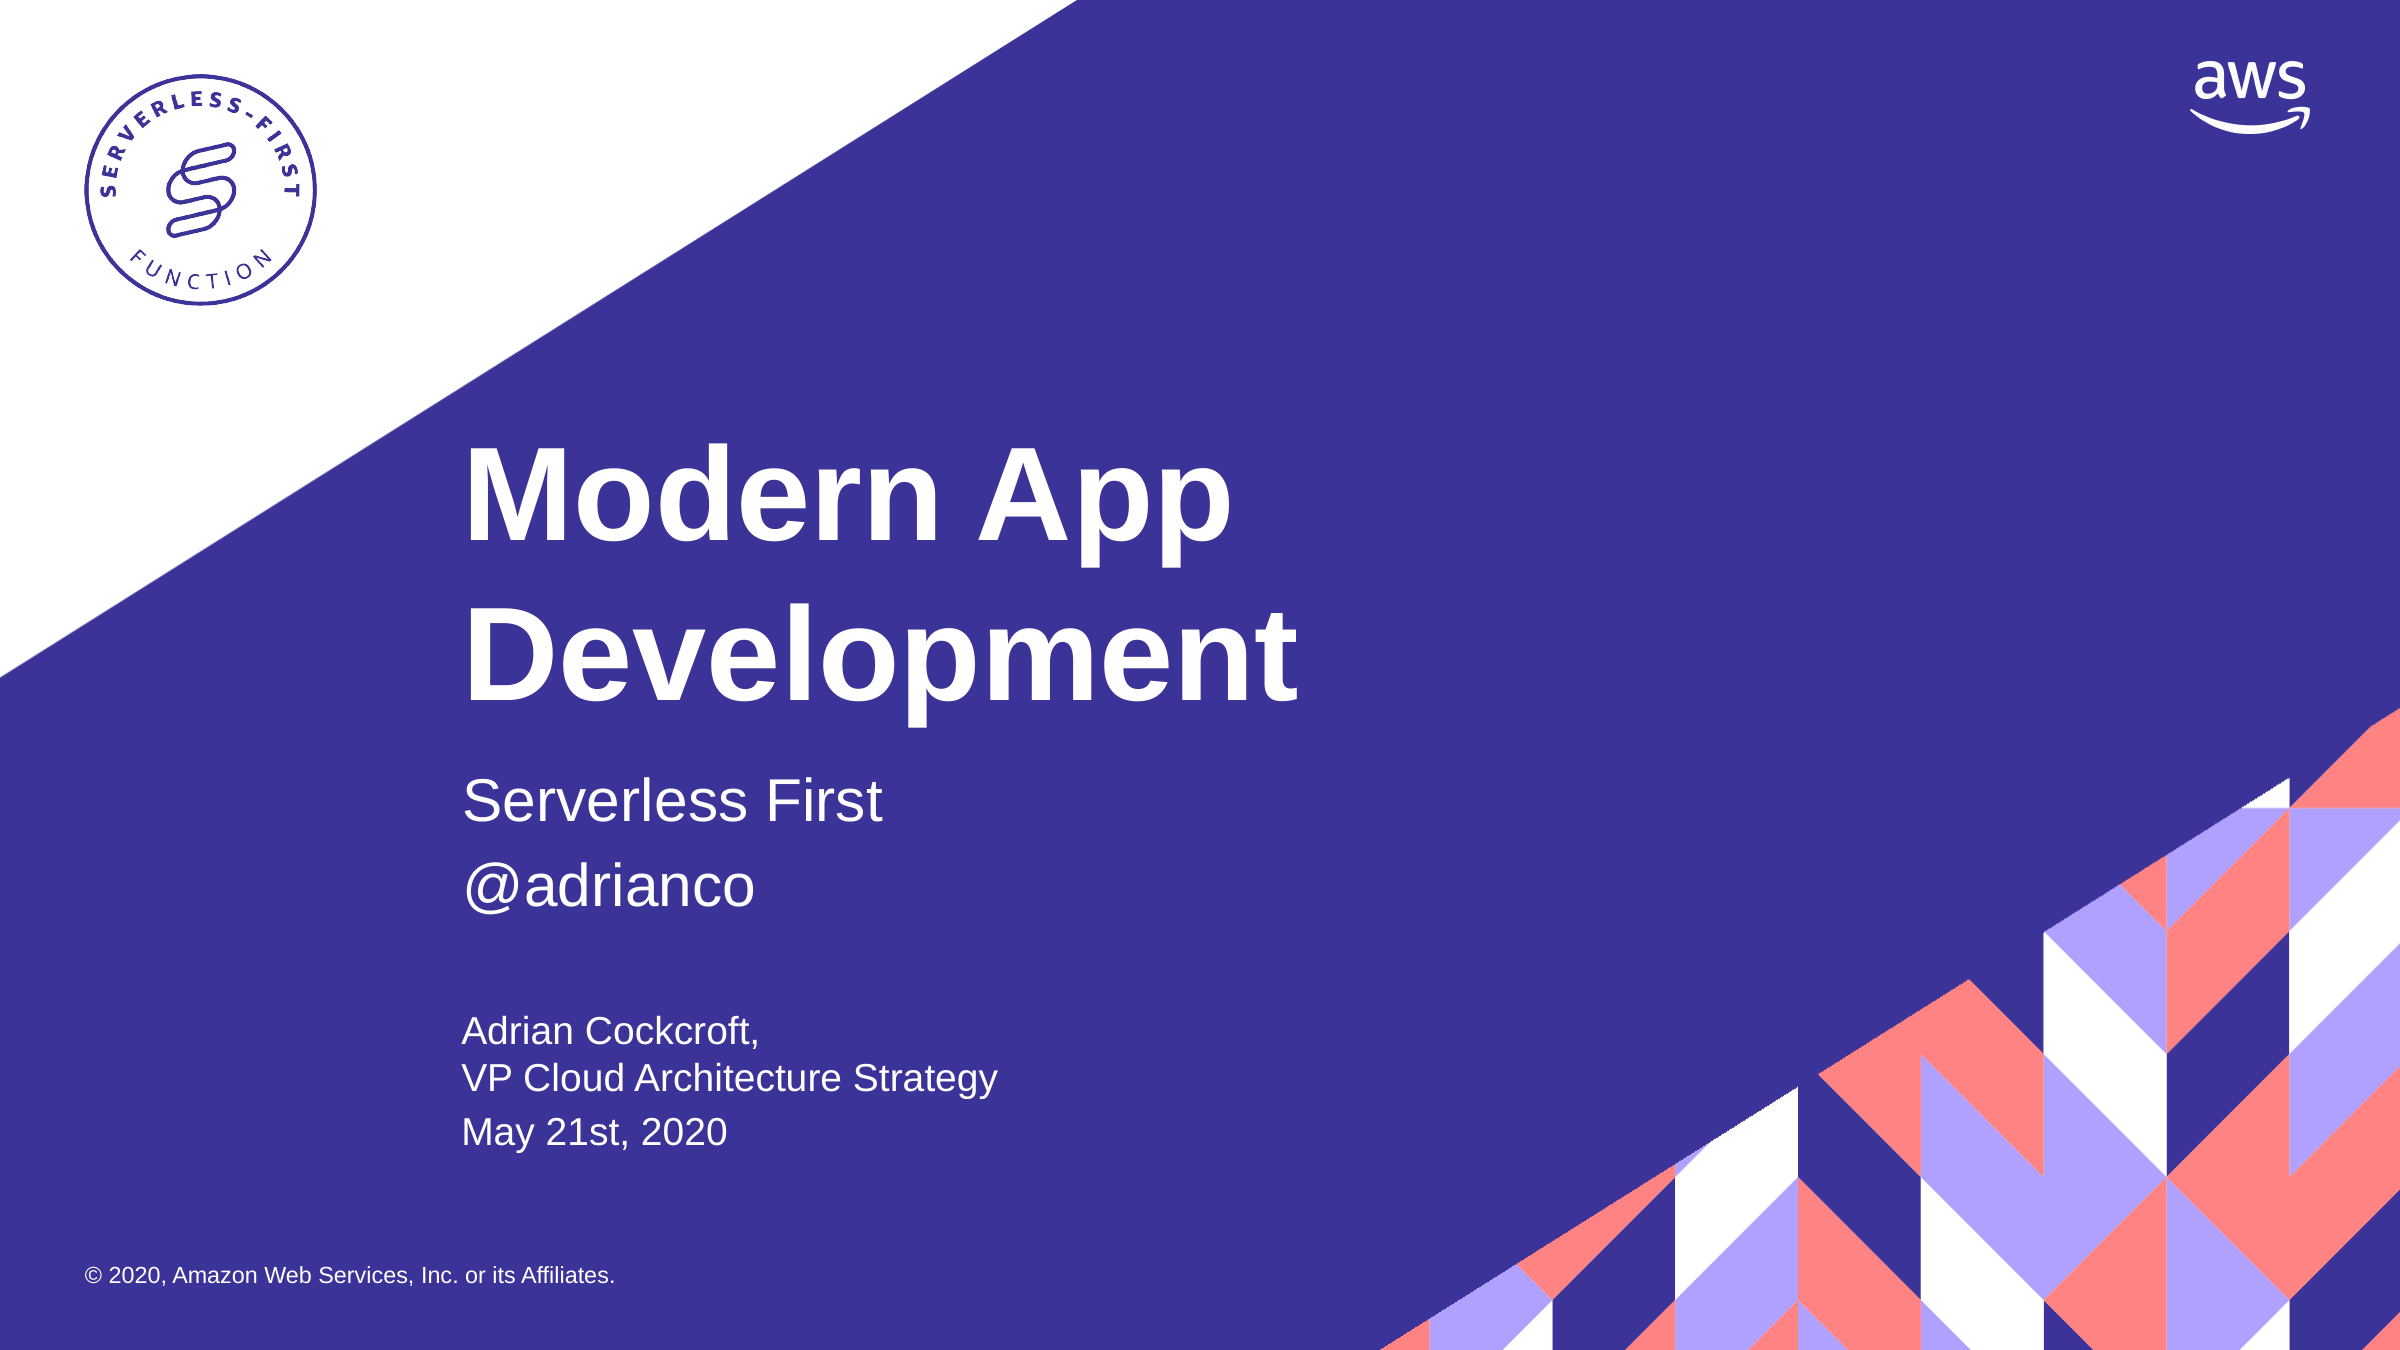

Modern App Development
Serverless First
@adrianco
Adrian Cockcroft,
VP Cloud Architecture Strategy
May 21st, 2020